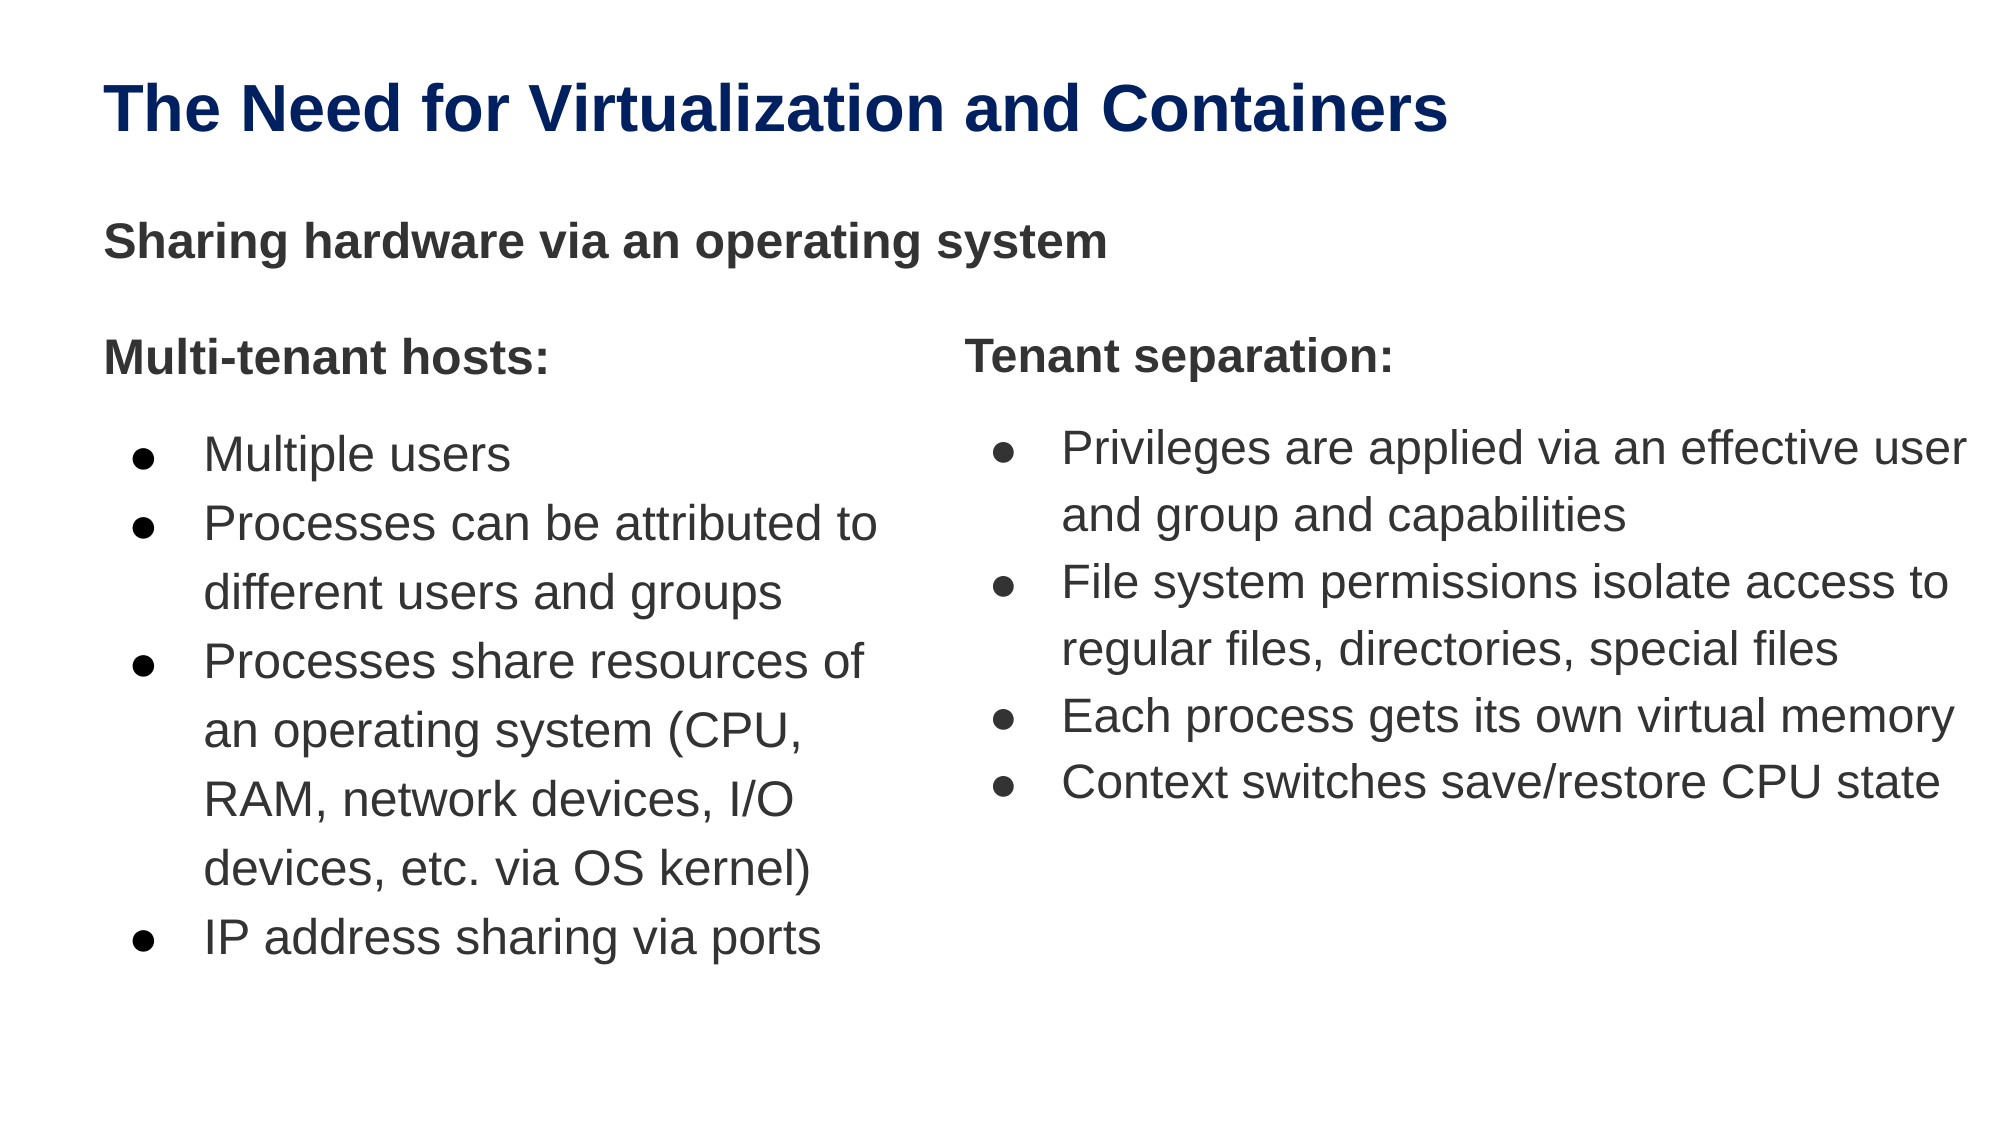

# The Need for Virtualization and Containers
Sharing hardware via an operating system
Multi-tenant hosts:
Multiple users
Processes can be attributed to different users and groups
Processes share resources of an operating system (CPU, RAM, network devices, I/O devices, etc. via OS kernel)
IP address sharing via ports
Tenant separation:
Privileges are applied via an effective user and group and capabilities
File system permissions isolate access to regular files, directories, special files
Each process gets its own virtual memory
Context switches save/restore CPU state